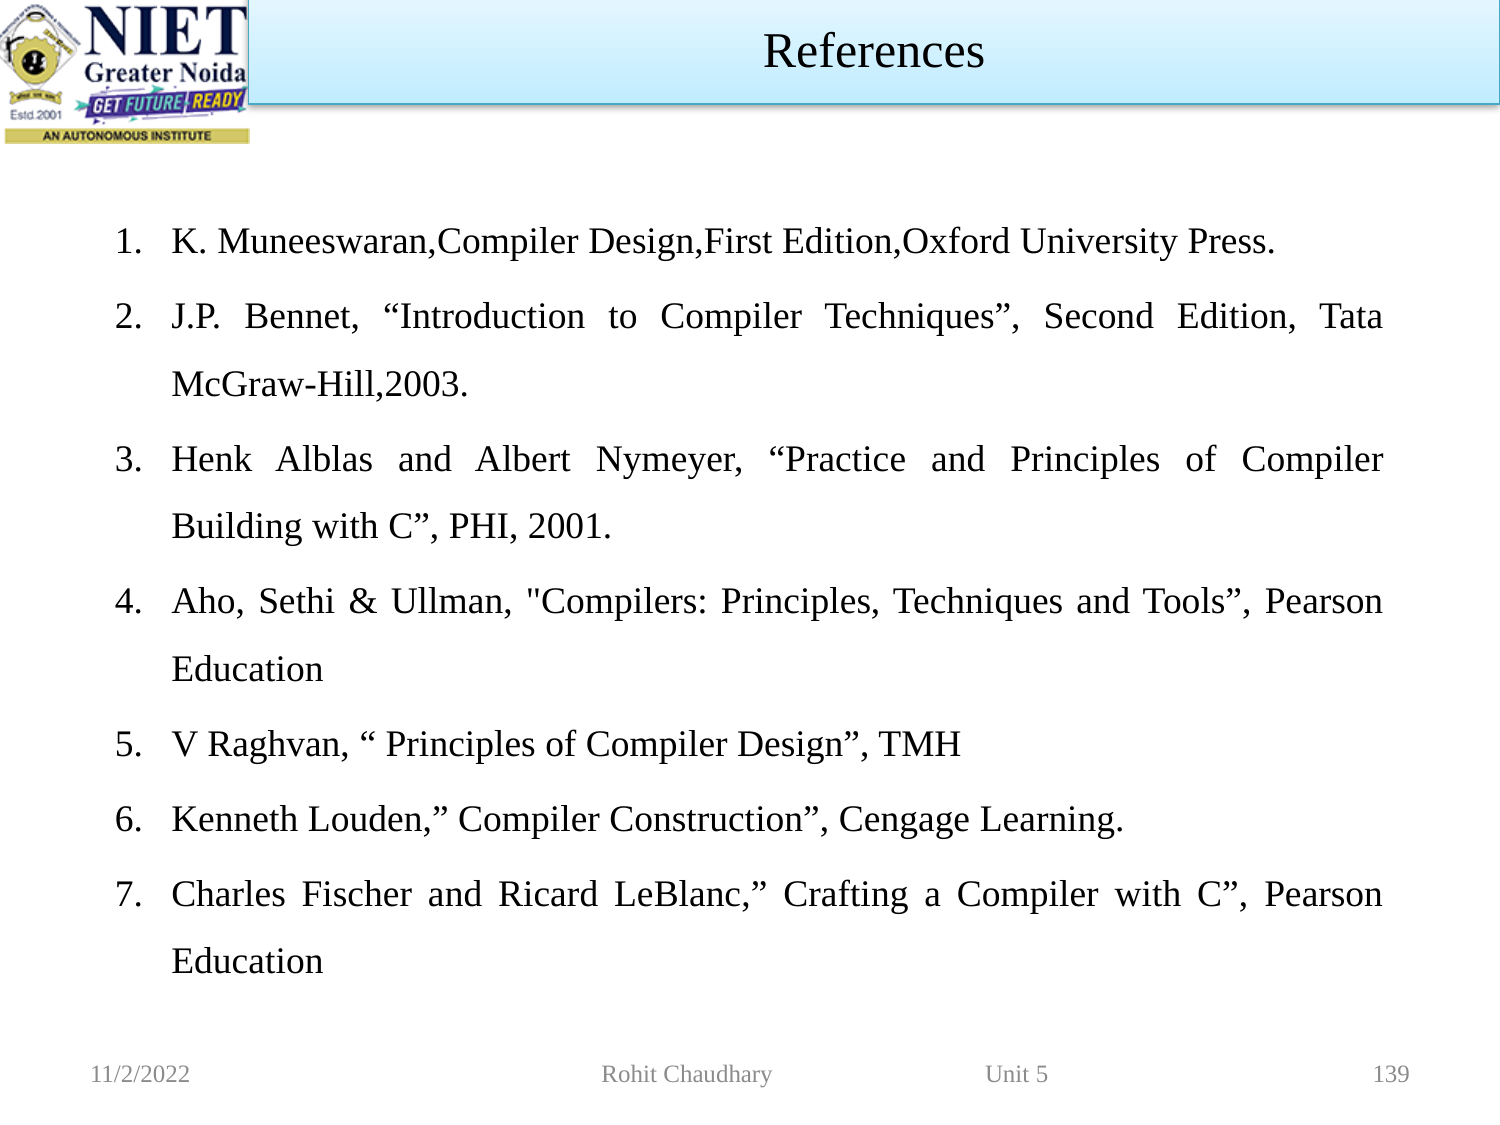

References
K. Muneeswaran,Compiler Design,First Edition,Oxford University Press.
J.P. Bennet, “Introduction to Compiler Techniques”, Second Edition, Tata McGraw-Hill,2003.
Henk Alblas and Albert Nymeyer, “Practice and Principles of Compiler Building with C”, PHI, 2001.
Aho, Sethi & Ullman, "Compilers: Principles, Techniques and Tools”, Pearson Education
V Raghvan, “ Principles of Compiler Design”, TMH
Kenneth Louden,” Compiler Construction”, Cengage Learning.
Charles Fischer and Ricard LeBlanc,” Crafting a Compiler with C”, Pearson Education
11/2/2022
Rohit Chaudhary                                  Unit 5
139